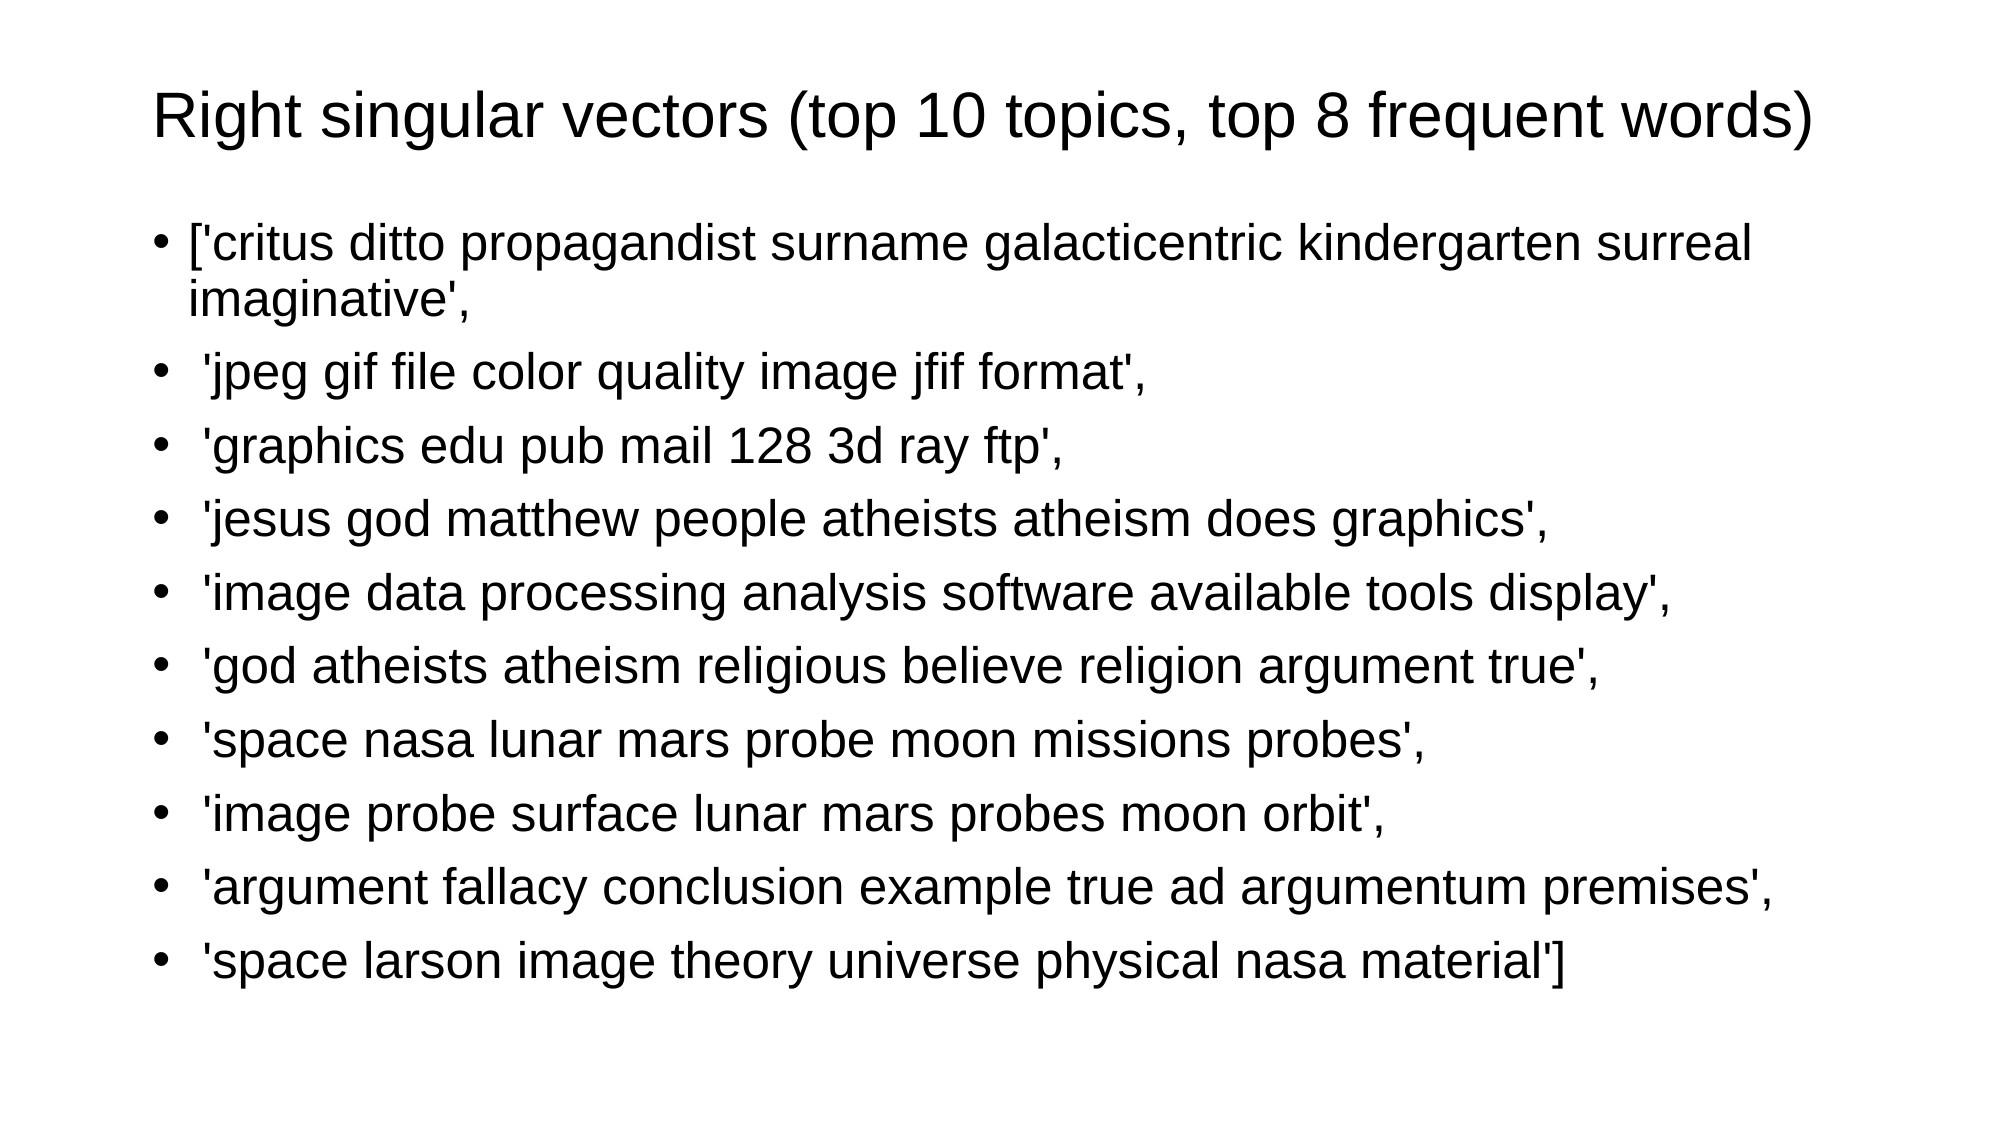

# Right singular vectors (top 10 topics, top 8 frequent words)
['critus ditto propagandist surname galacticentric kindergarten surreal imaginative',
 'jpeg gif file color quality image jfif format',
 'graphics edu pub mail 128 3d ray ftp',
 'jesus god matthew people atheists atheism does graphics',
 'image data processing analysis software available tools display',
 'god atheists atheism religious believe religion argument true',
 'space nasa lunar mars probe moon missions probes',
 'image probe surface lunar mars probes moon orbit',
 'argument fallacy conclusion example true ad argumentum premises',
 'space larson image theory universe physical nasa material']